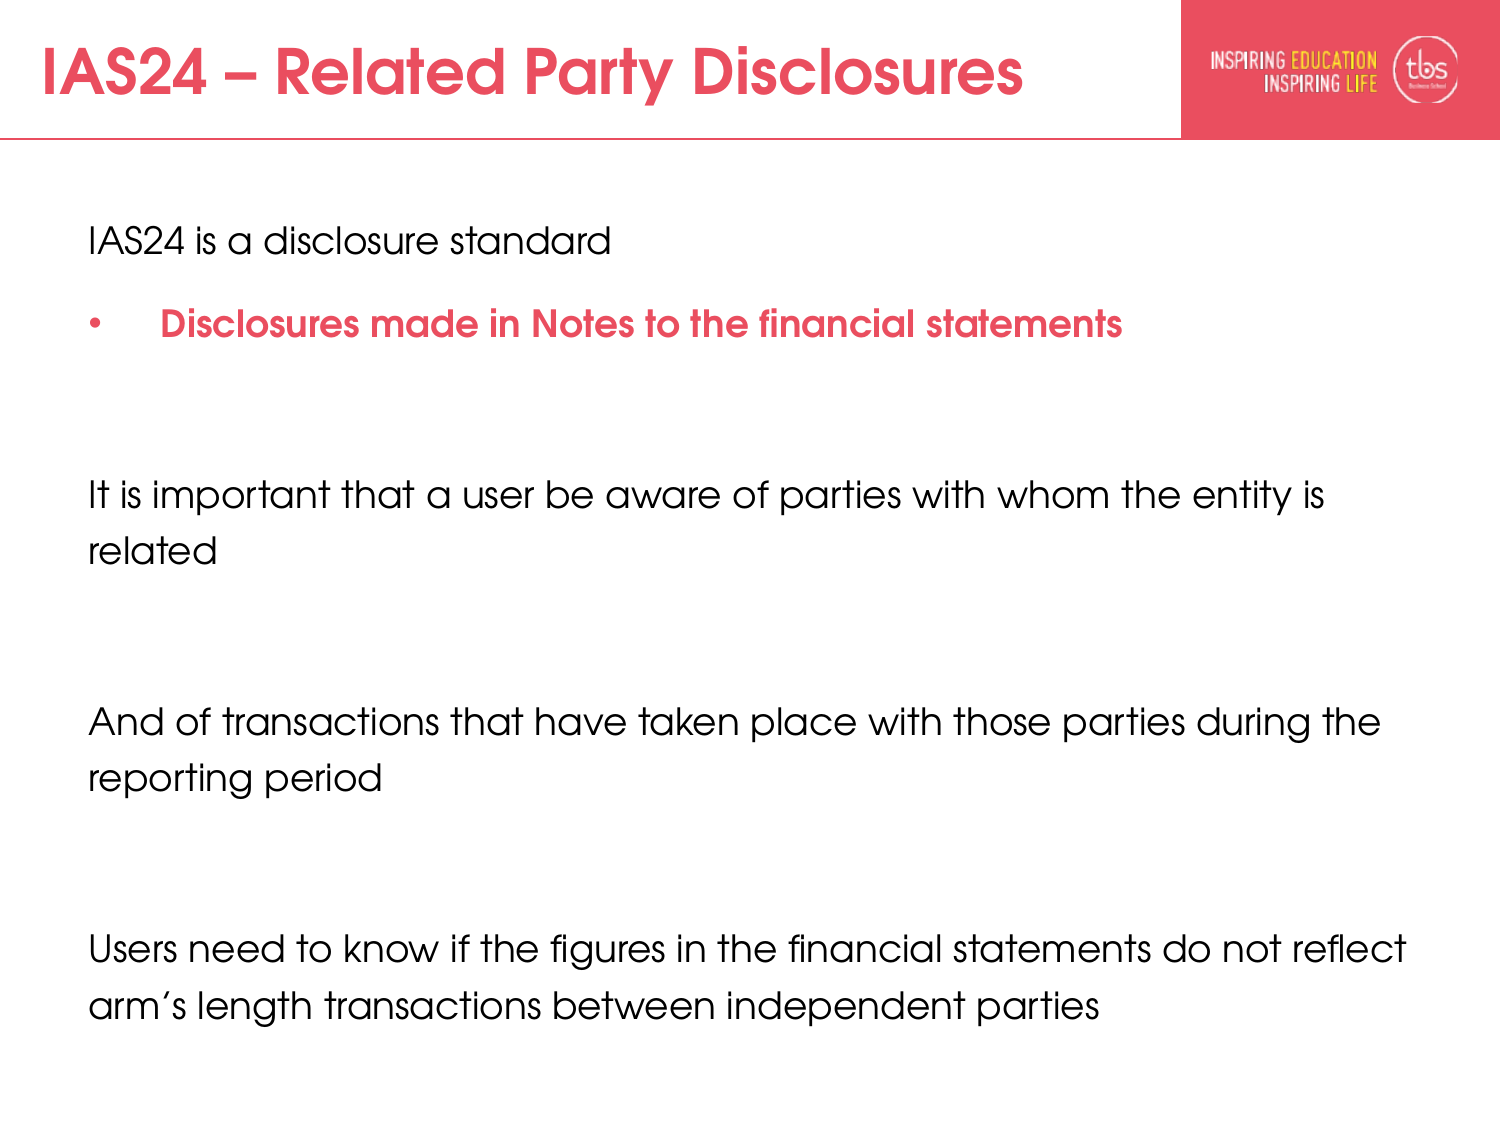

# IAS24 – Related Party Disclosures
IAS24 is a disclosure standard
Disclosures made in Notes to the financial statements

It is important that a user be aware of parties with whom the entity is related

And of transactions that have taken place with those parties during the reporting period

Users need to know if the figures in the financial statements do not reflect arm’s length transactions between independent parties